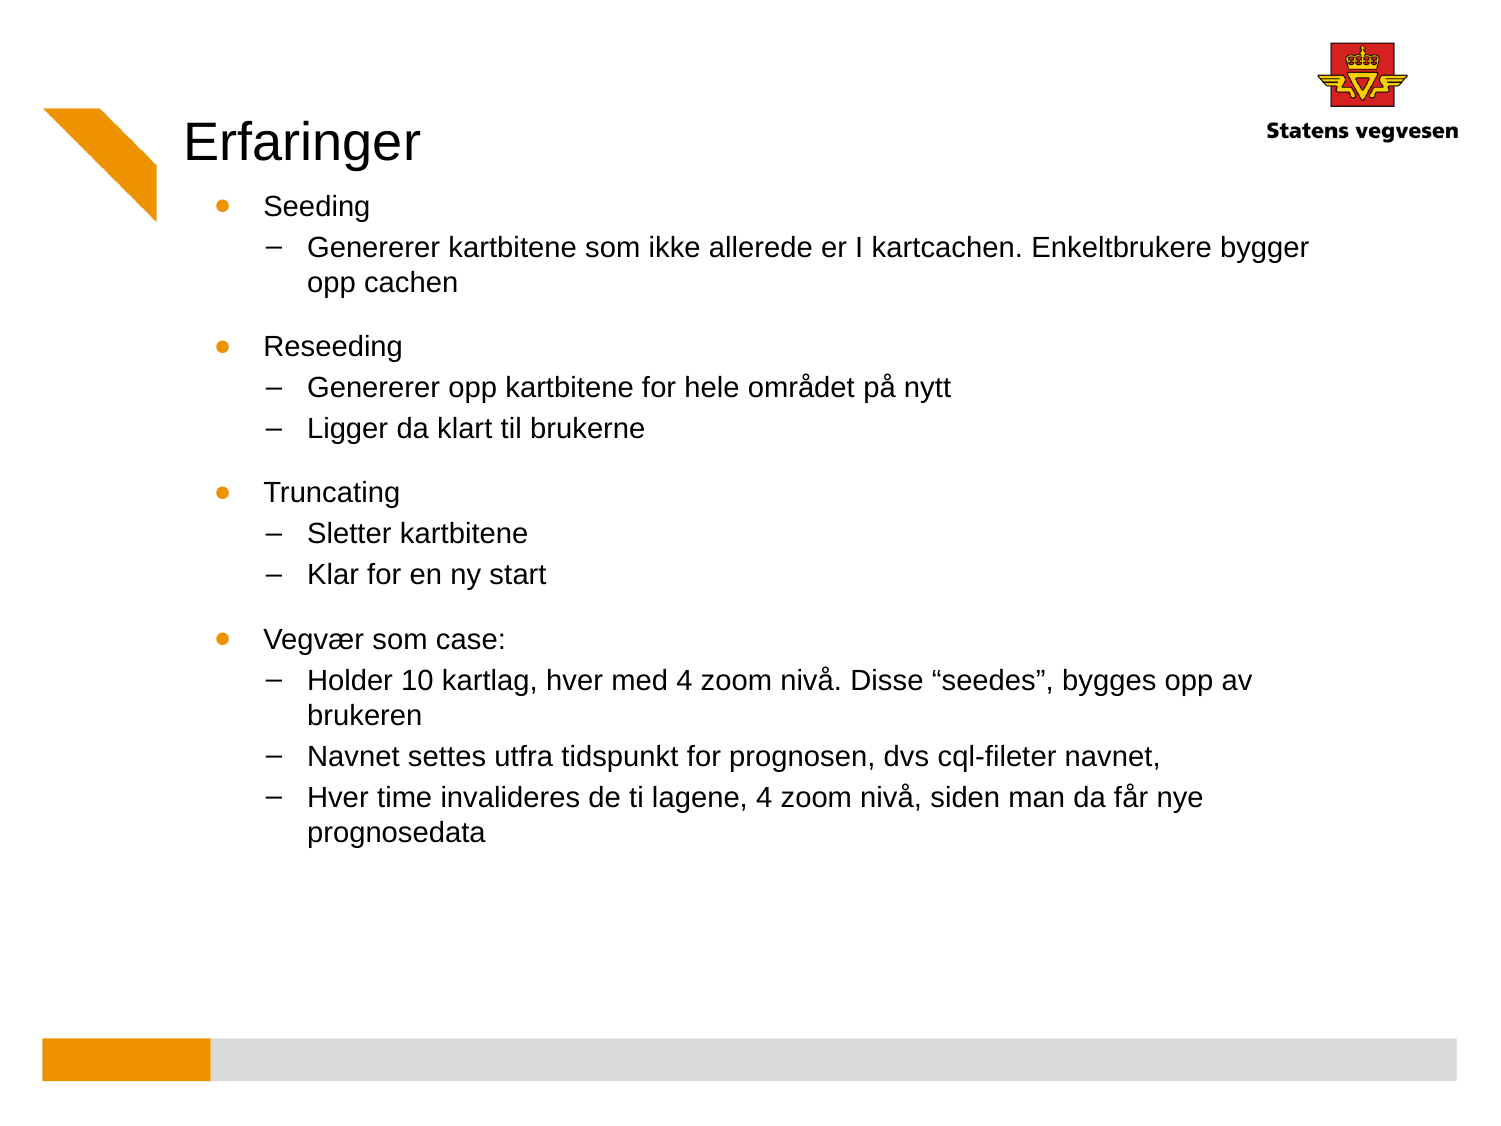

# Erfaringer
Seeding
Genererer kartbitene som ikke allerede er I kartcachen. Enkeltbrukere bygger opp cachen
Reseeding
Genererer opp kartbitene for hele området på nytt
Ligger da klart til brukerne
Truncating
Sletter kartbitene
Klar for en ny start
Vegvær som case:
Holder 10 kartlag, hver med 4 zoom nivå. Disse “seedes”, bygges opp av brukeren
Navnet settes utfra tidspunkt for prognosen, dvs cql-fileter navnet,
Hver time invalideres de ti lagene, 4 zoom nivå, siden man da får nye prognosedata